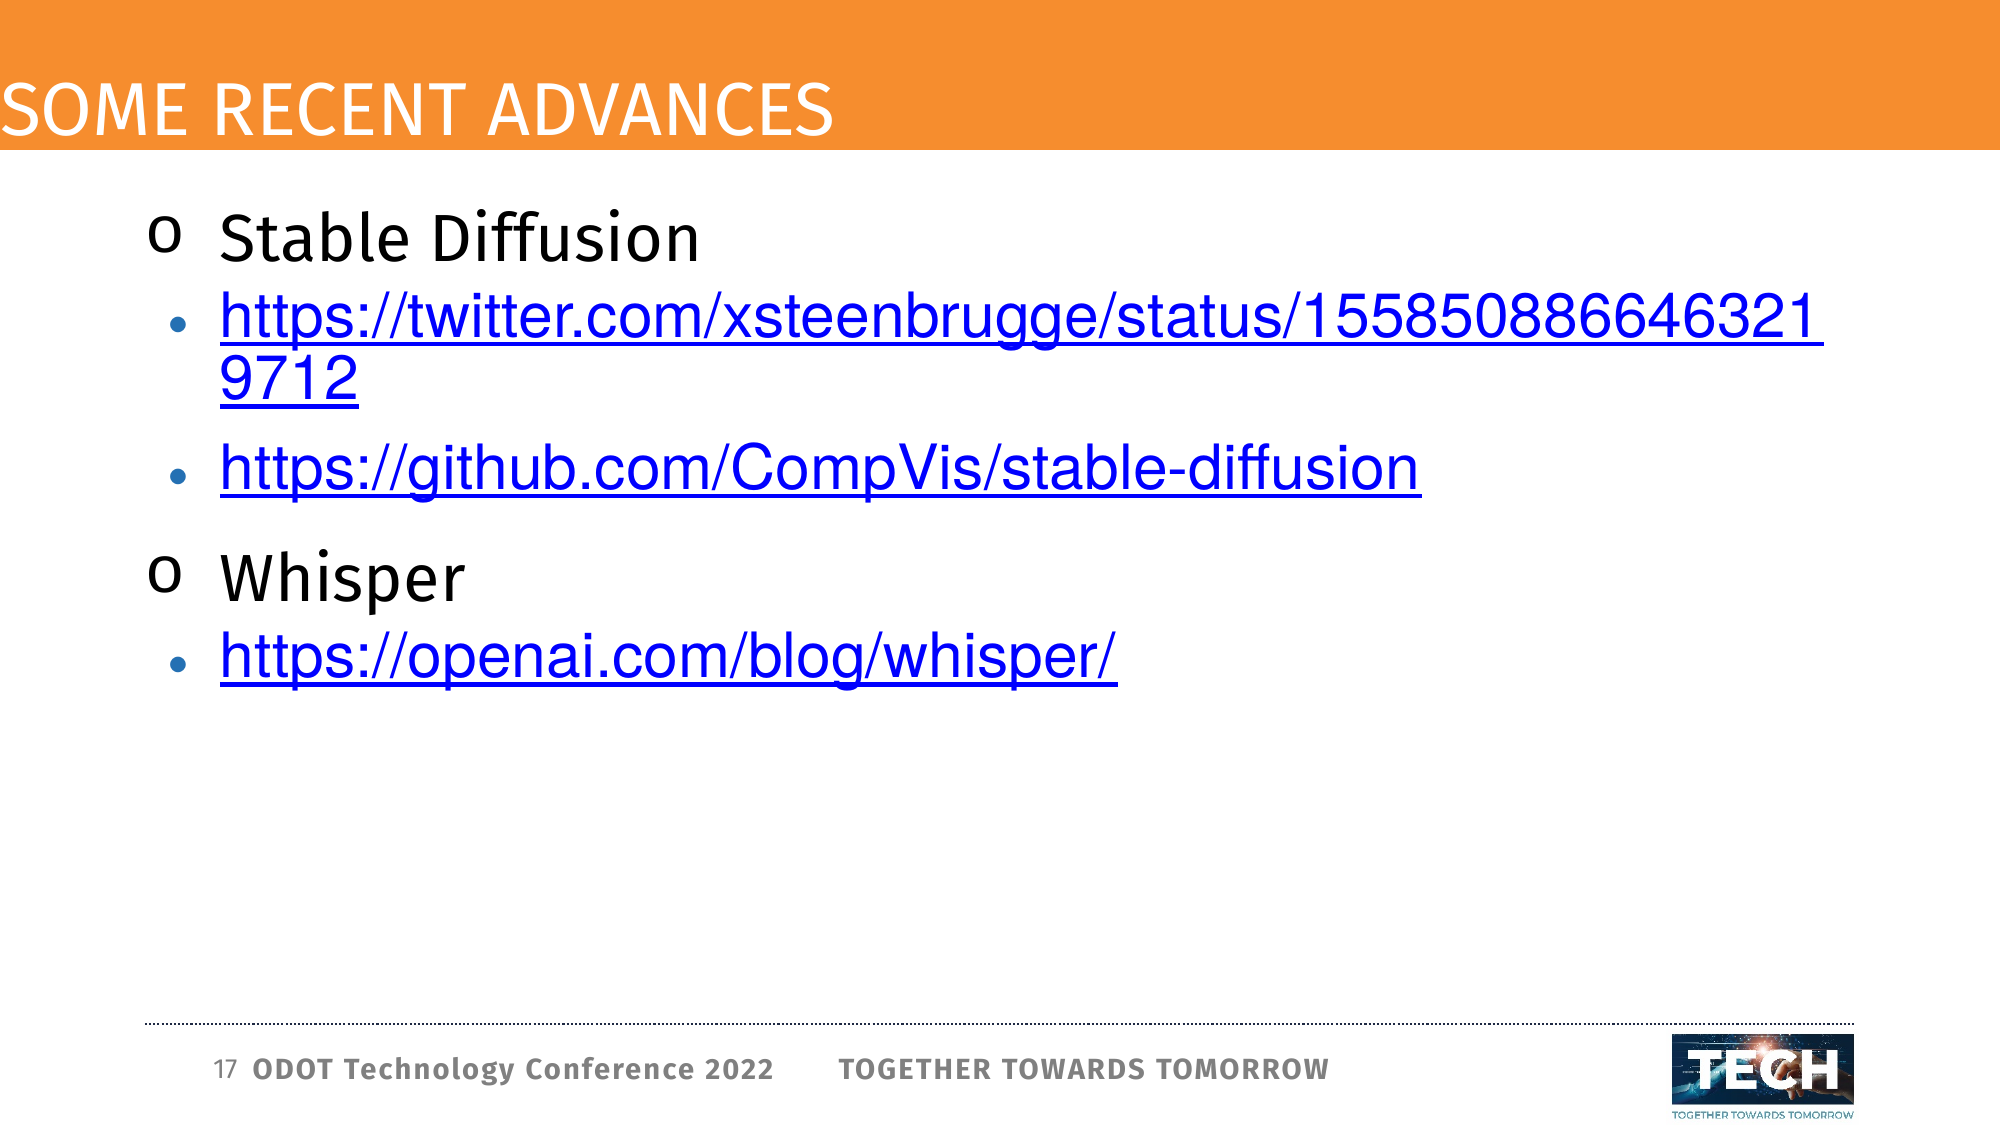

# Some recent advances
Stable Diffusion
https://twitter.com/xsteenbrugge/status/1558508866463219712
https://github.com/CompVis/stable-diffusion
Whisper
https://openai.com/blog/whisper/
ODOT Technology Conference 2022       TOGETHER TOWARDS TOMORROW
17